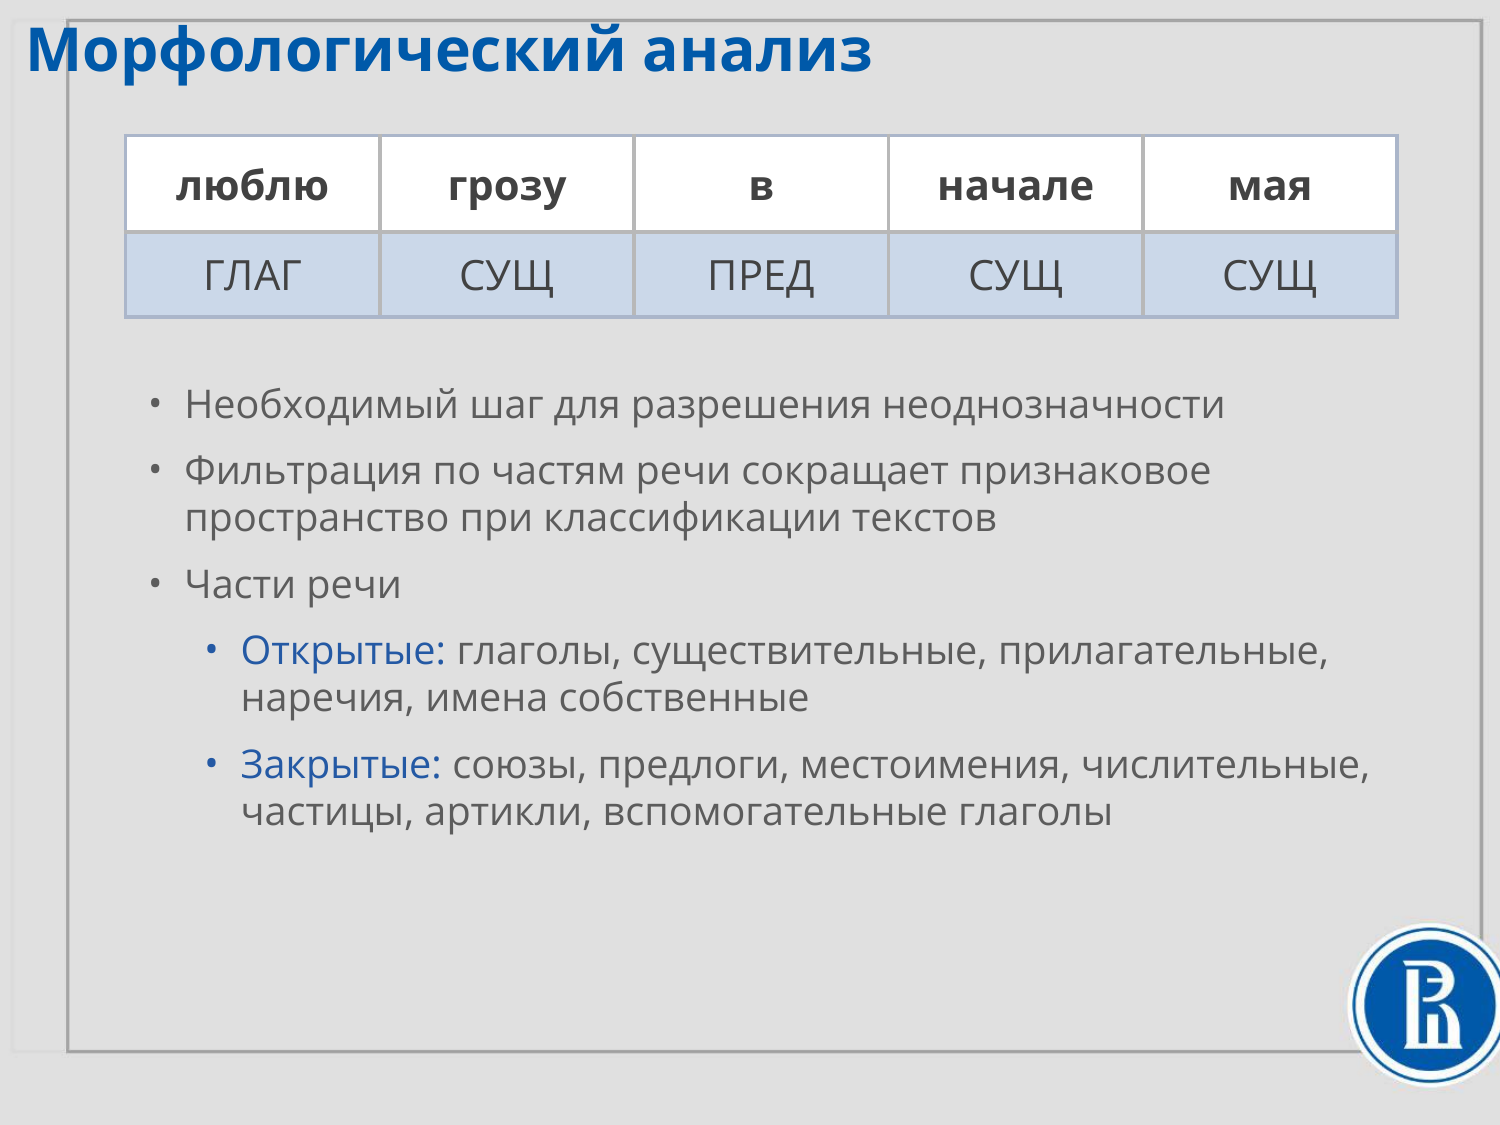

Морфологический анализ
| люблю | грозу | в | начале | мая |
| --- | --- | --- | --- | --- |
| ГЛАГ | СУЩ | ПРЕД | СУЩ | СУЩ |
Необходимый шаг для разрешения неоднозначности
Фильтрация по частям речи сокращает признаковое пространство при классификации текстов
Части речи
Открытые: глаголы, существительные, прилагательные, наречия, имена собственные
Закрытые: союзы, предлоги, местоимения, числительные, частицы, артикли, вспомогательные глаголы